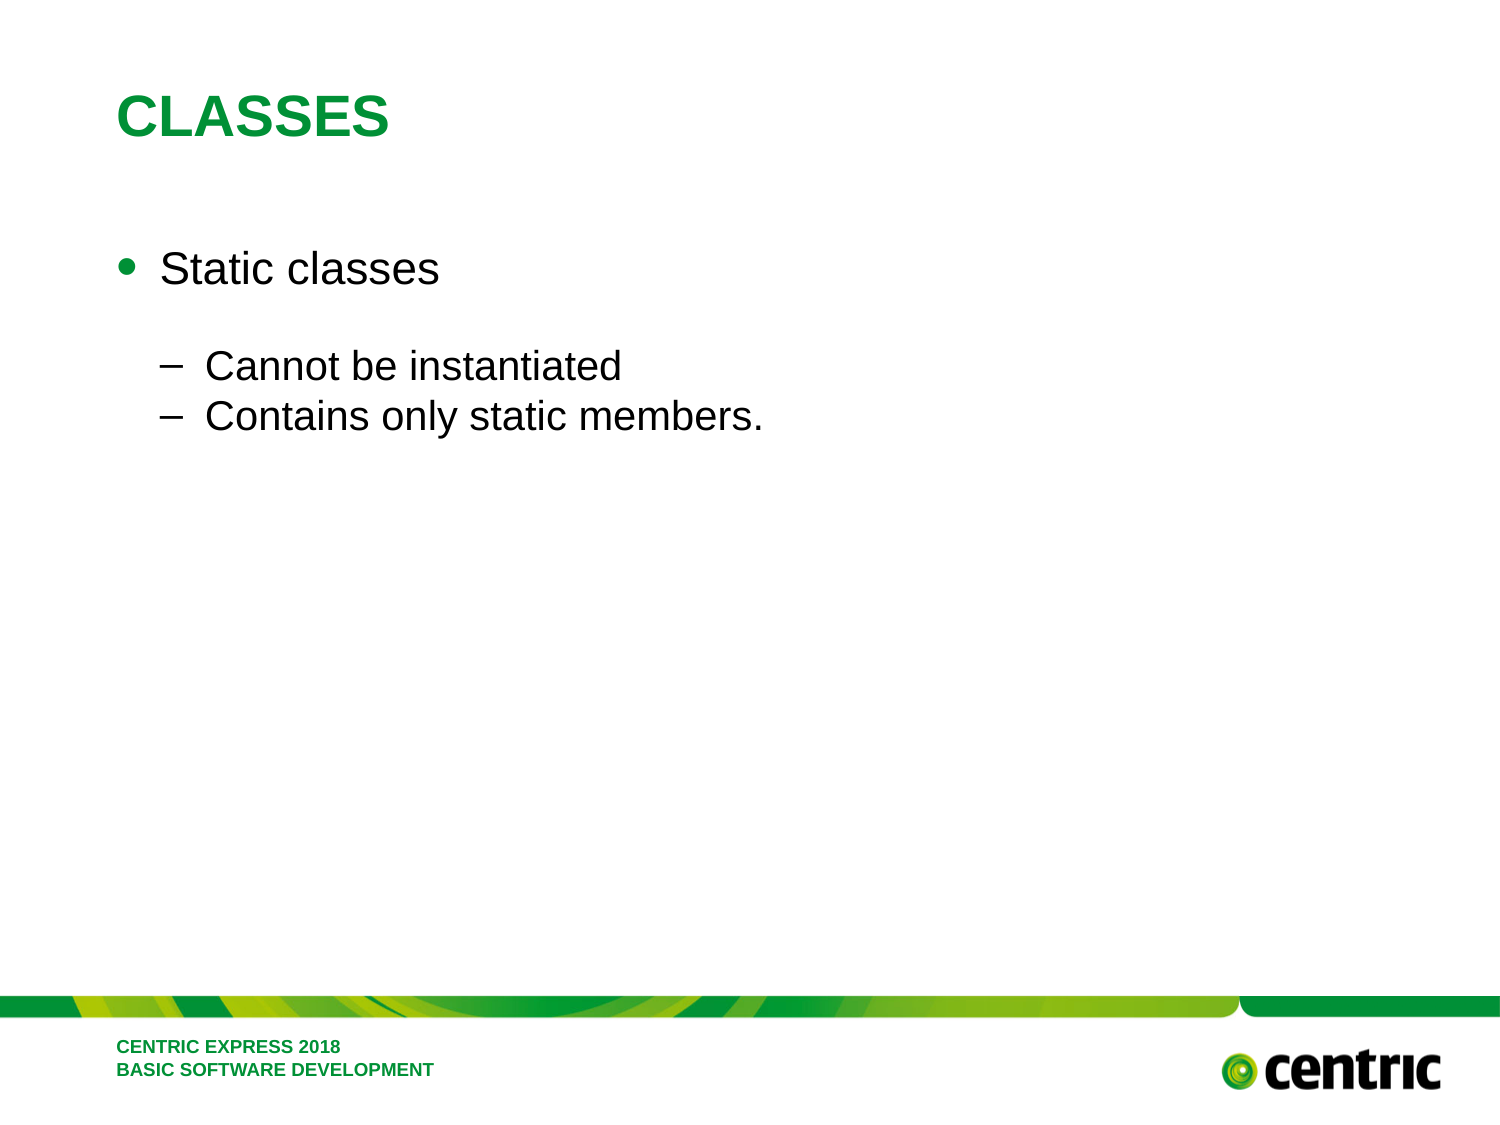

# Classes
Static classes

Cannot be instantiated
Contains only static members.

CENTRIC EXPRESS 2018                               BASIC SOFTWARE DEVELOPMENT
February 26, 2018